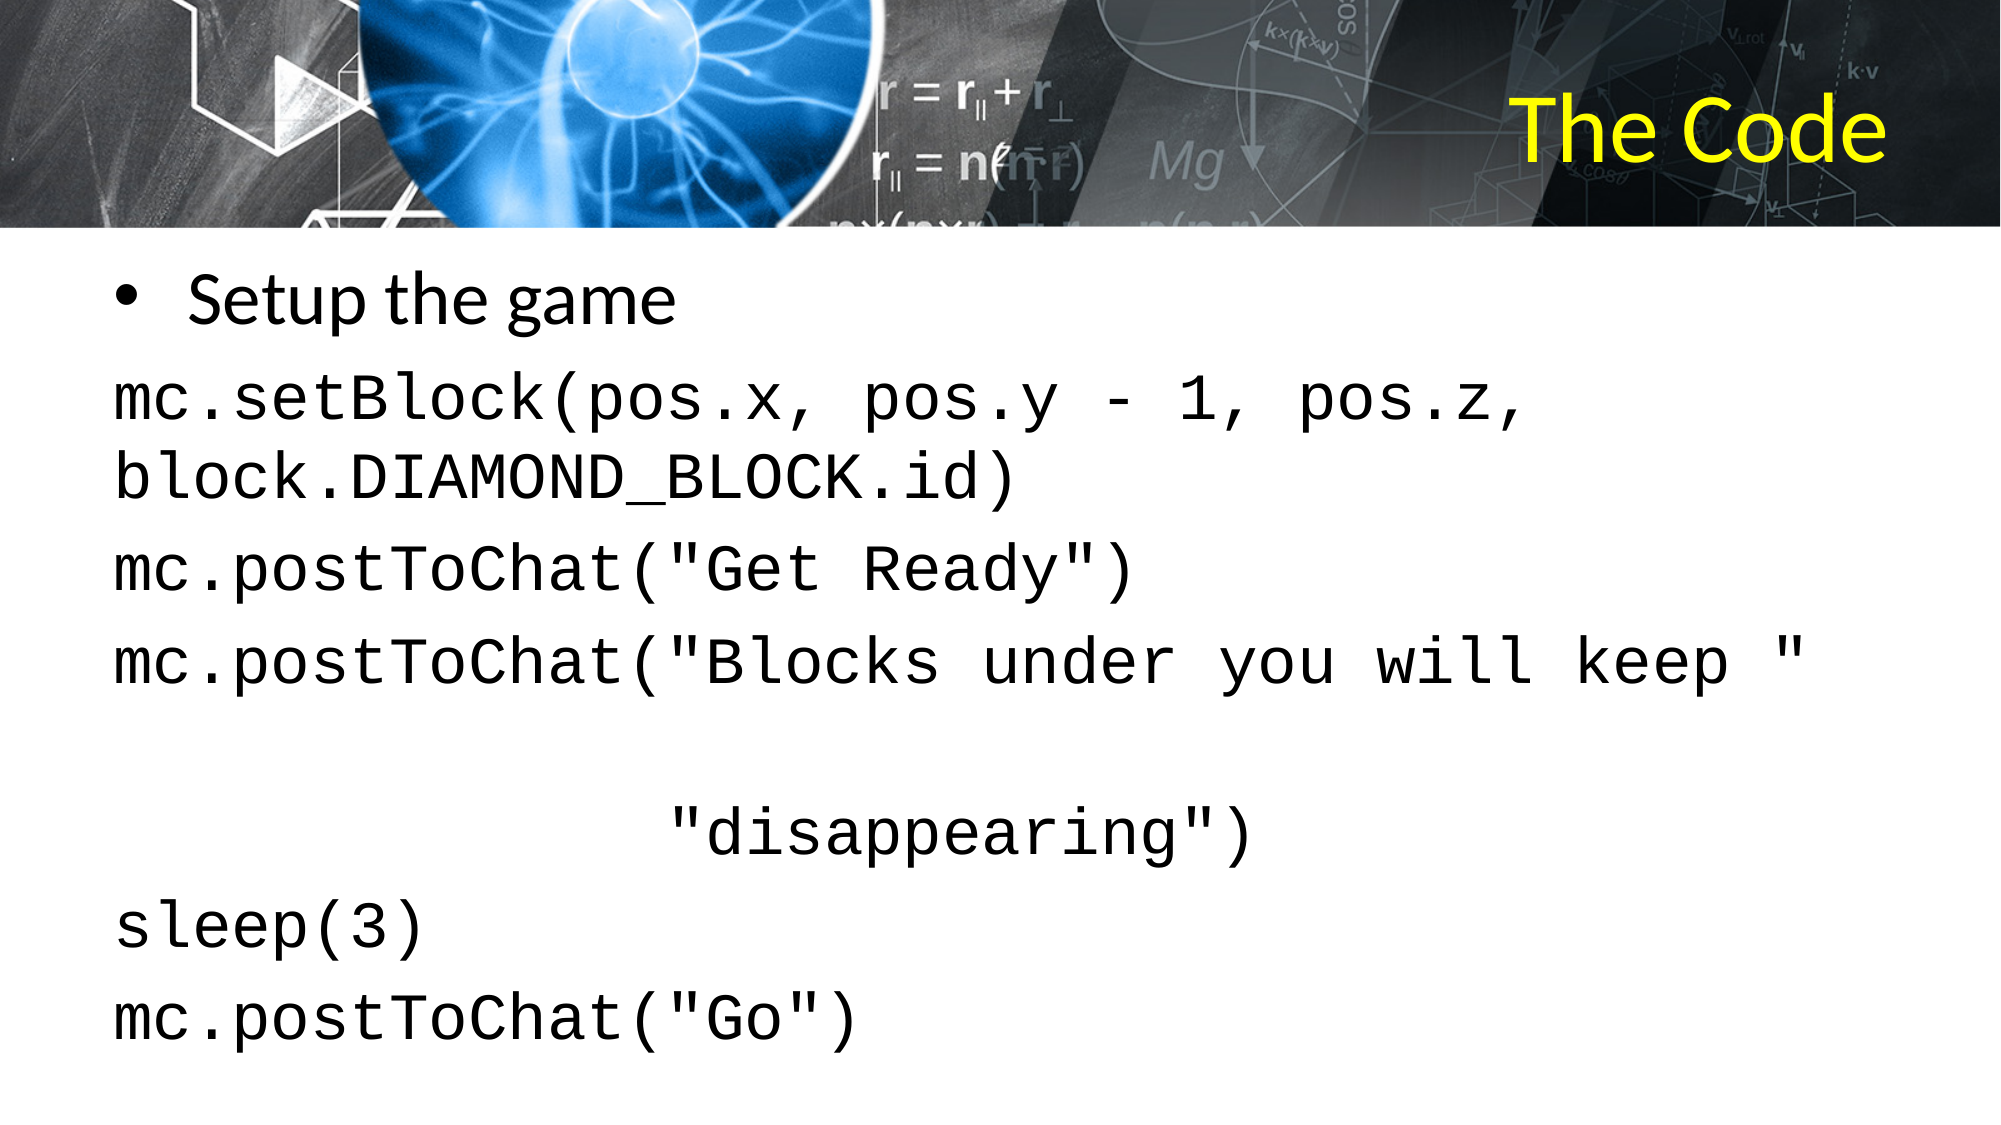

# The Code
Setup the game
mc.setBlock(pos.x, pos.y - 1, pos.z, block.DIAMOND_BLOCK.id)
mc.postToChat("Get Ready")
mc.postToChat("Blocks under you will keep "
              "disappearing")
sleep(3)
mc.postToChat("Go")